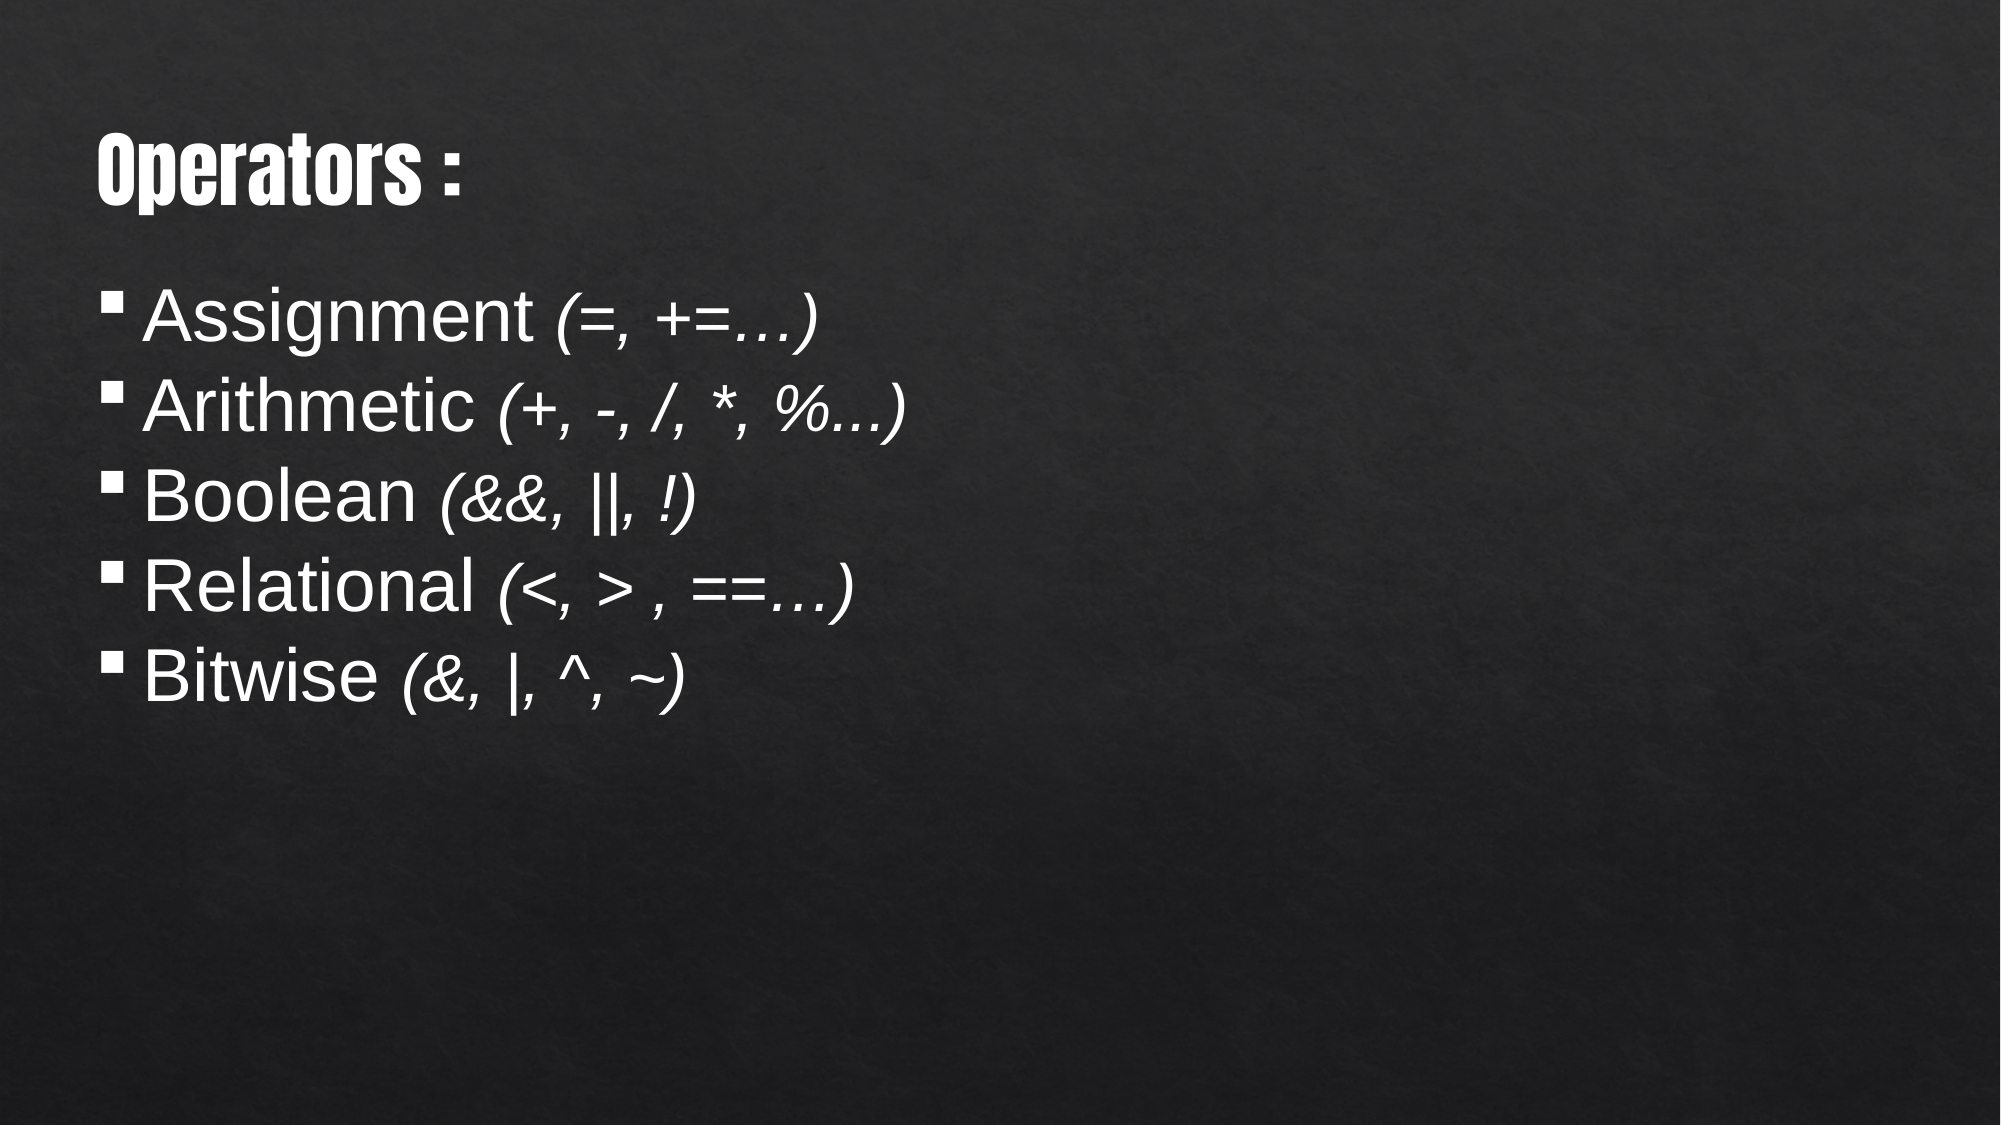

Operators :
Assignment (=, +=…)
Arithmetic (+, -, /, *, %...)
Boolean (&&, ||, !)
Relational (<, > , ==…)
Bitwise (&, |, ^, ~)